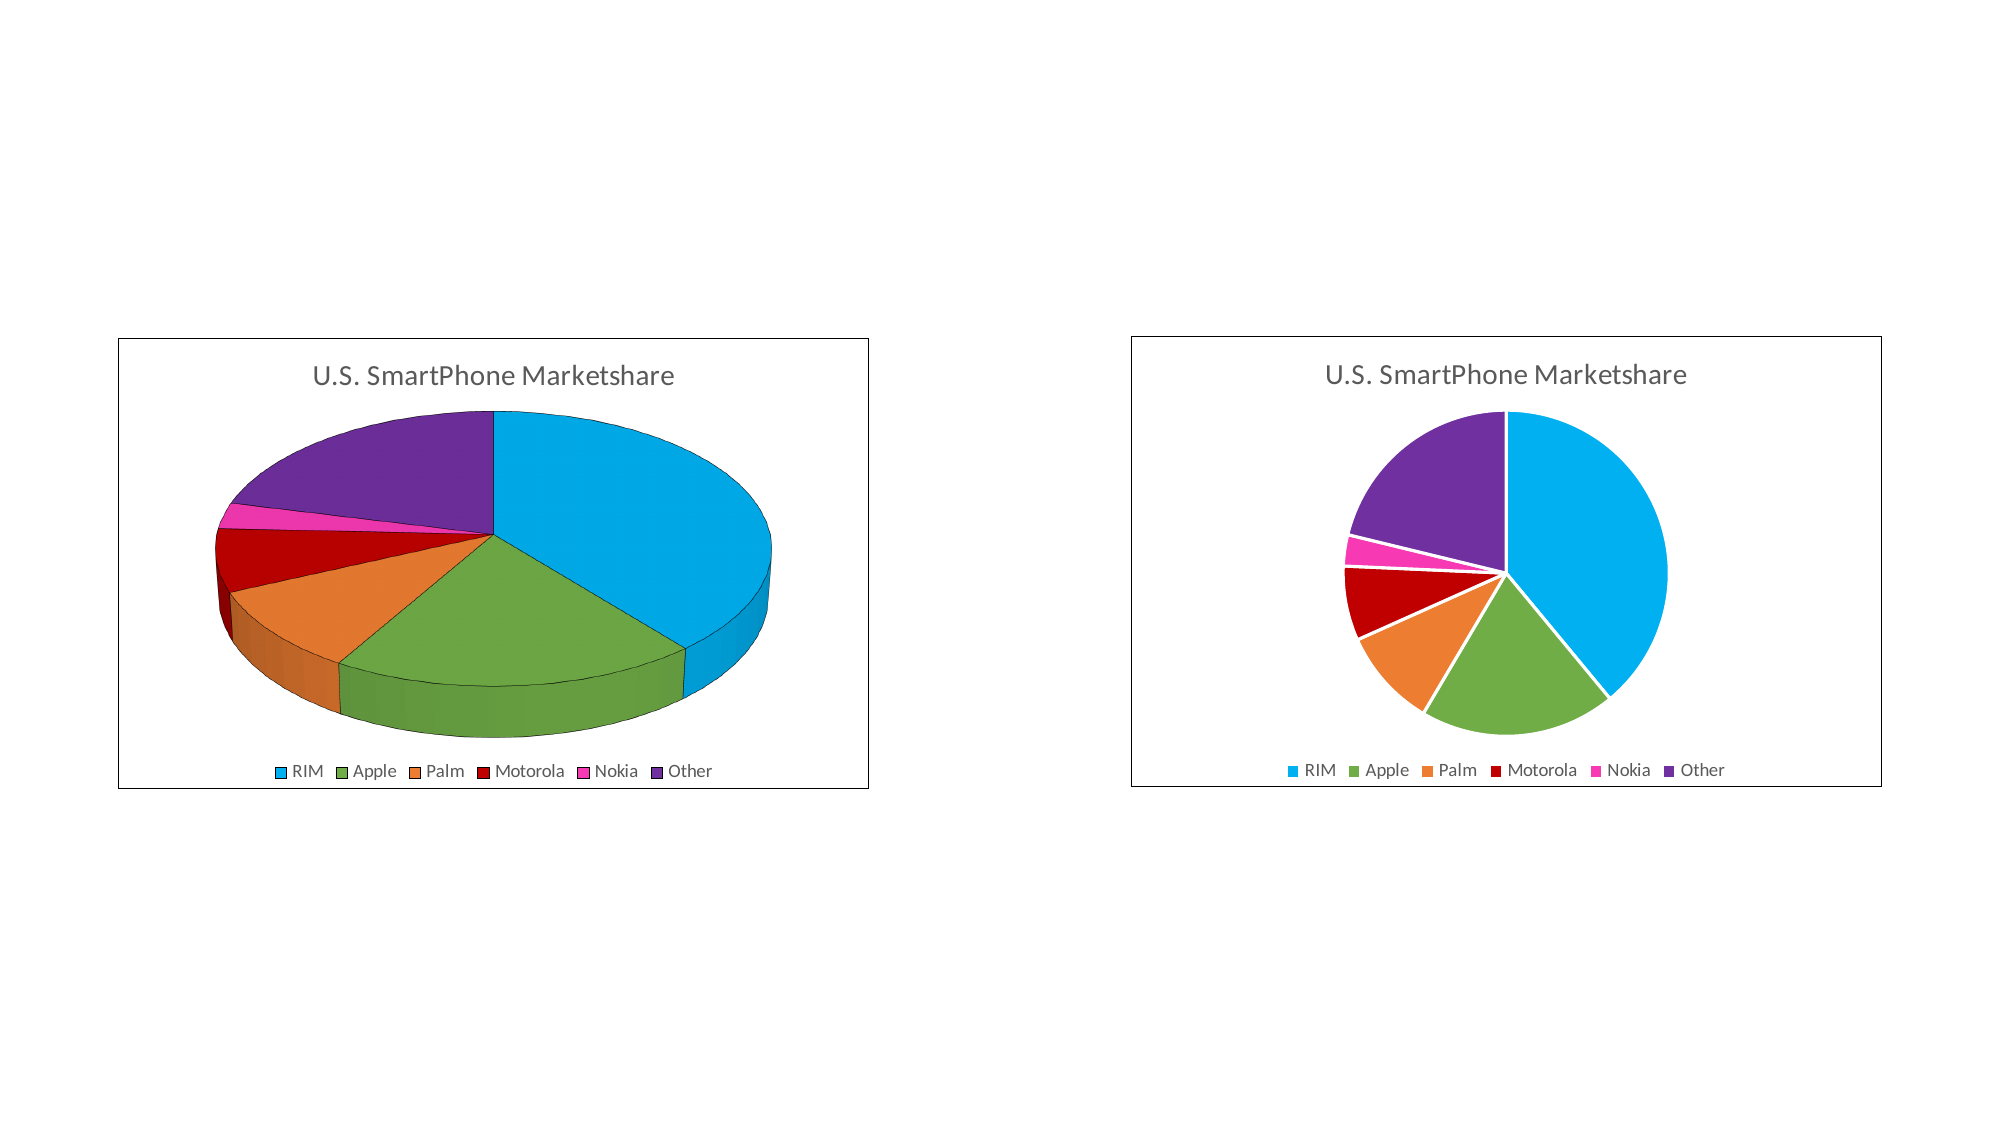

### Chart: U.S. SmartPhone Marketshare

| Category |  |
|---|---|
| RIM | 39.0 |
| Apple | 19.5 |
| Palm | 9.8 |
| Motorola | 7.4 |
| Nokia | 3.1 |
| Other | 21.2 |

[unsupported chart]